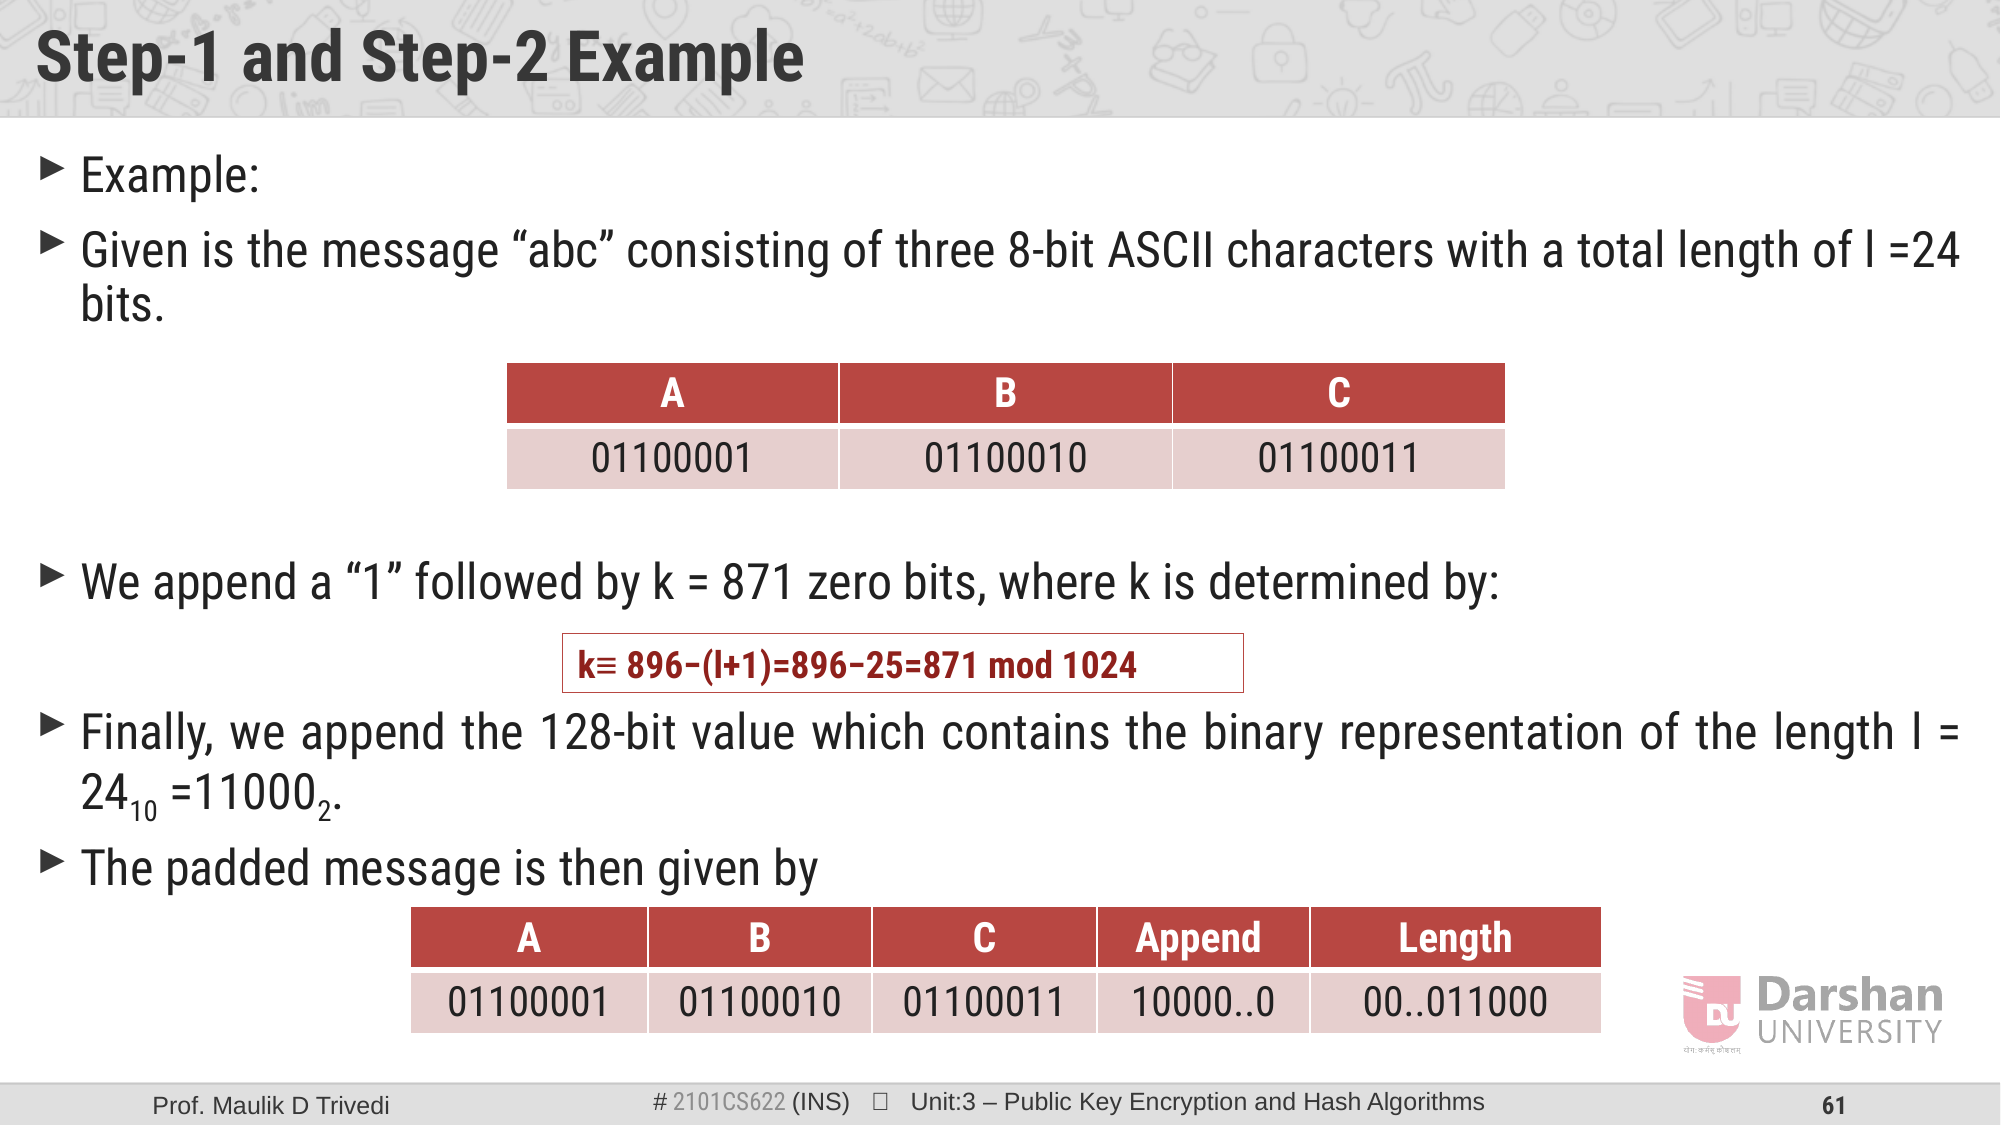

# Step-1 and Step-2 Example
Example:
Given is the message “abc” consisting of three 8-bit ASCII characters with a total length of l =24 bits.

We append a “1” followed by k = 871 zero bits, where k is determined by:

Finally, we append the 128-bit value which contains the binary representation of the length l = 2410 =110002.
The padded message is then given by

| A | B | C |
| --- | --- | --- |
| 01100001 | 01100010 | 01100011 |
k≡ 896−(l+1)=896−25=871 mod 1024
| A | B | C | Append | Length |
| --- | --- | --- | --- | --- |
| 01100001 | 01100010 | 01100011 | 10000..0 | 00..011000 |